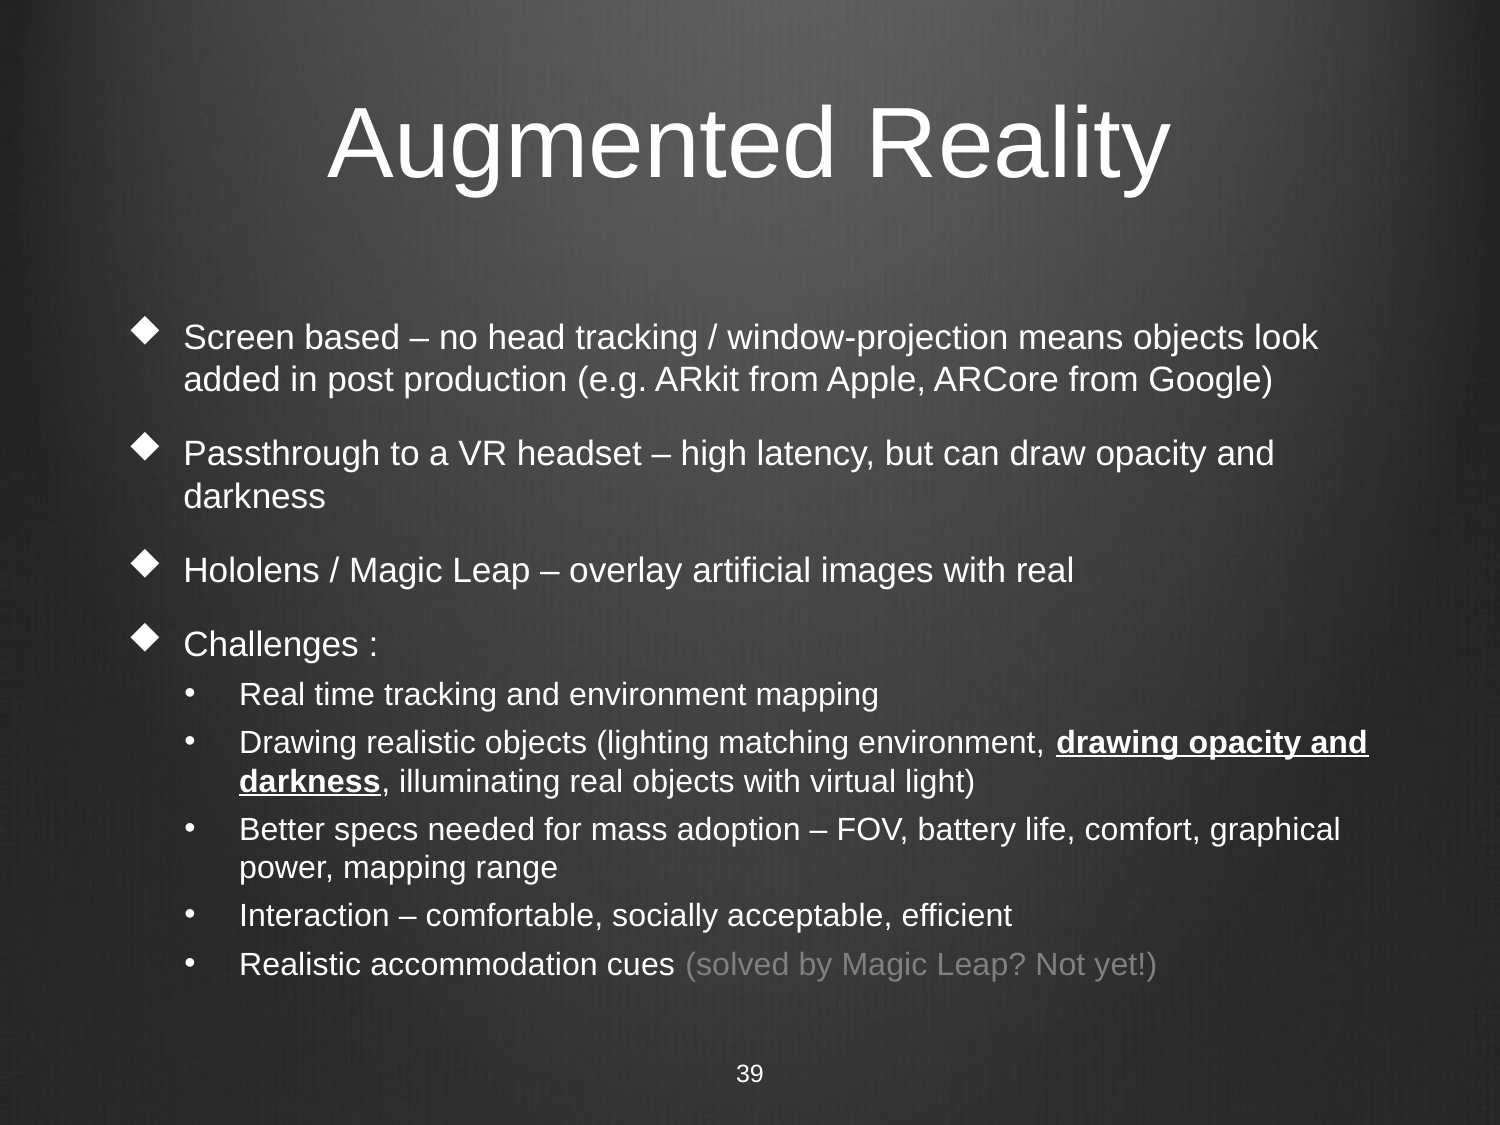

# Augmented Reality
Screen based – no head tracking / window-projection means objects look added in post production (e.g. ARkit from Apple, ARCore from Google)
Passthrough to a VR headset – high latency, but can draw opacity and darkness
Hololens / Magic Leap – overlay artificial images with real
Challenges :
Real time tracking and environment mapping
Drawing realistic objects (lighting matching environment, drawing opacity and darkness, illuminating real objects with virtual light)
Better specs needed for mass adoption – FOV, battery life, comfort, graphical power, mapping range
Interaction – comfortable, socially acceptable, efficient
Realistic accommodation cues (solved by Magic Leap? Not yet!)

39